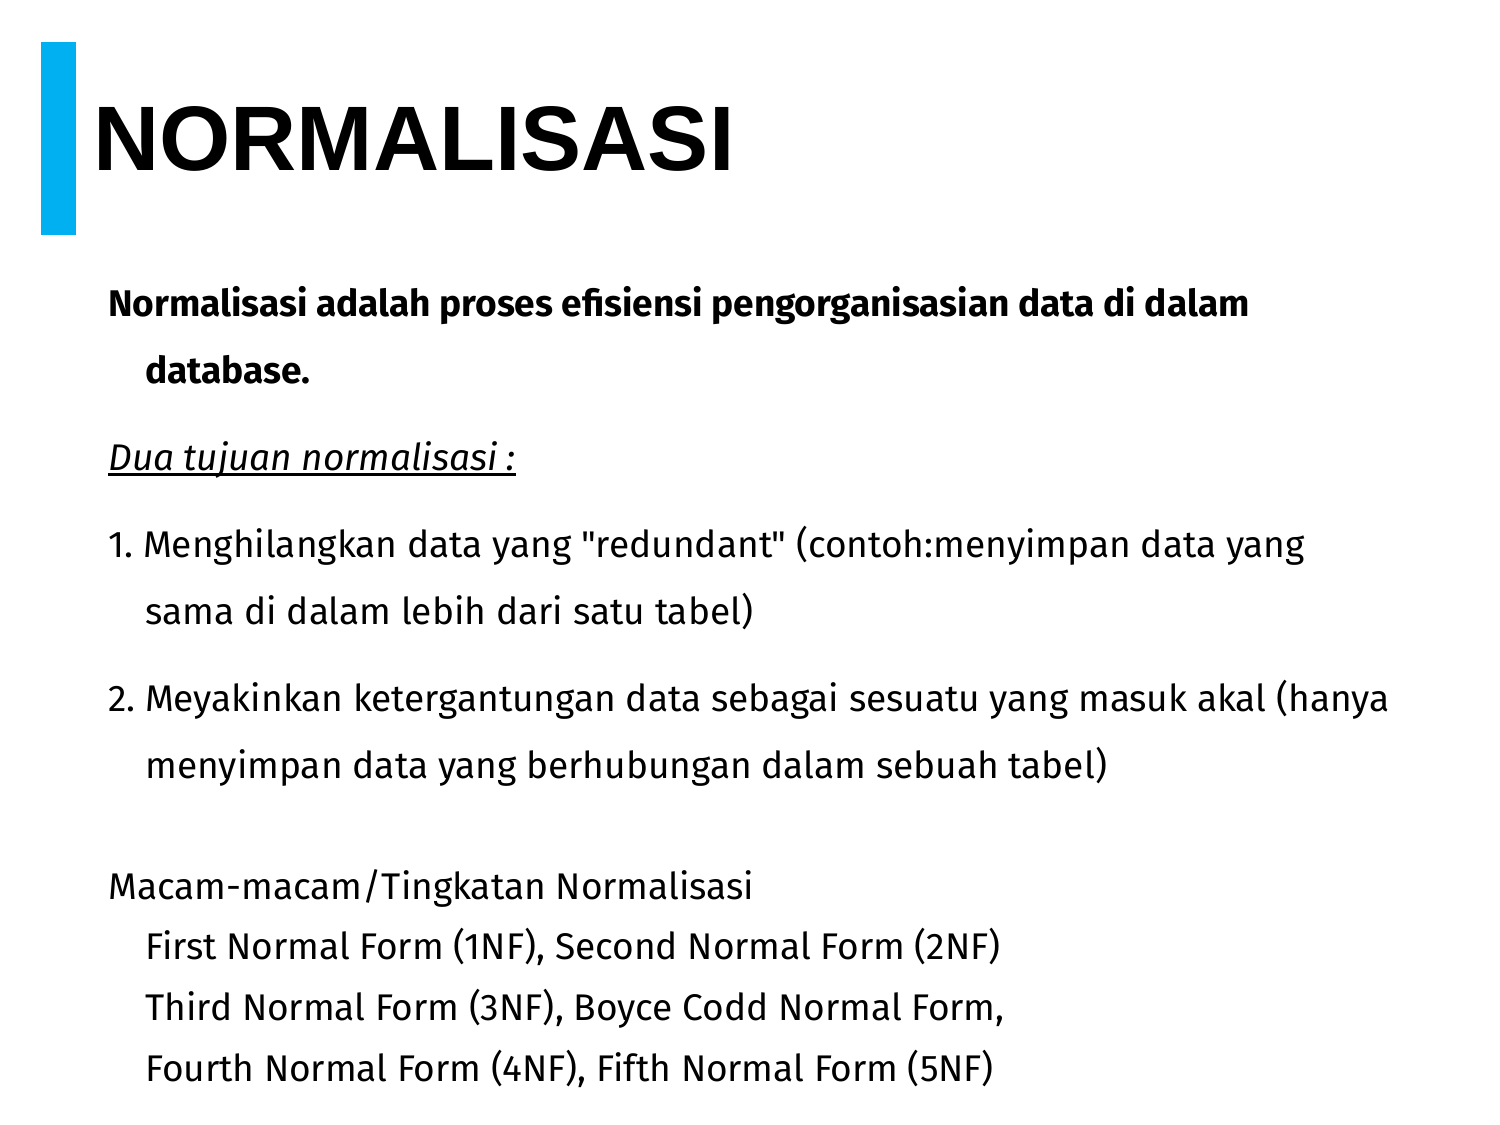

NORMALISASI
Normalisasi adalah proses efisiensi pengorganisasian data di dalam database.
Dua tujuan normalisasi :
1. Menghilangkan data yang "redundant" (contoh:menyimpan data yang sama di dalam lebih dari satu tabel)
2. Meyakinkan ketergantungan data sebagai sesuatu yang masuk akal (hanya menyimpan data yang berhubungan dalam sebuah tabel)

Macam-macam/Tingkatan Normalisasi
	First Normal Form (1NF), Second Normal Form (2NF)
	Third Normal Form (3NF), Boyce Codd Normal Form,
	Fourth Normal Form (4NF), Fifth Normal Form (5NF)